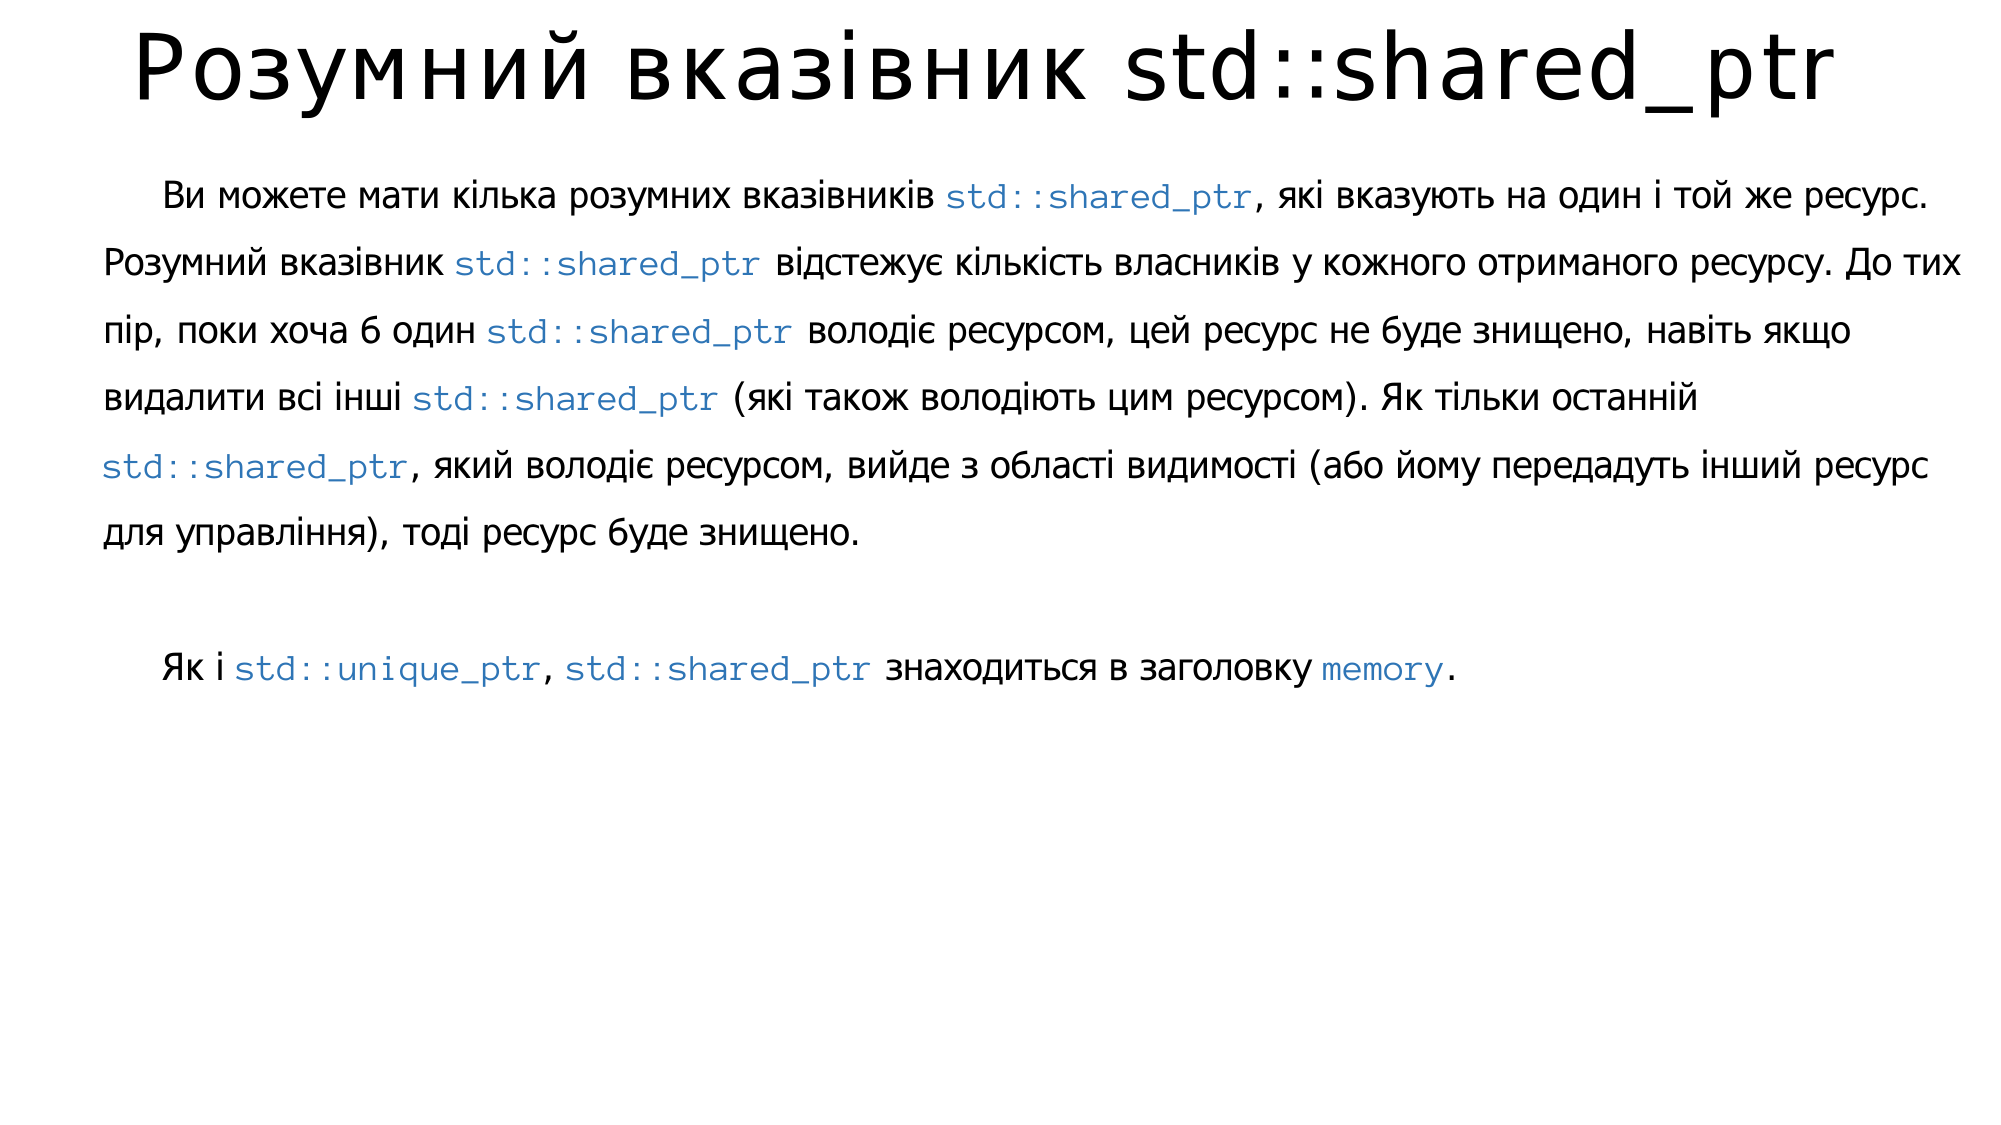

# Розумний вказівник std::shared_ptr
Ви можете мати кілька розумних вказівників std::shared_ptr, які вказують на один і той же ресурс. Розумний вказівник std::shared_ptr відстежує кількість власників у кожного отриманого ресурсу. До тих пір, поки хоча б один std::shared_ptr володіє ресурсом, цей ресурс не буде знищено, навіть якщо видалити всі інші std::shared_ptr (які також володіють цим ресурсом). Як тільки останній std::shared_ptr, який володіє ресурсом, вийде з області видимості (або йому передадуть інший ресурс для управління), тоді ресурс буде знищено.

Як і std::unique_ptr, std::shared_ptr знаходиться в заголовку memory.